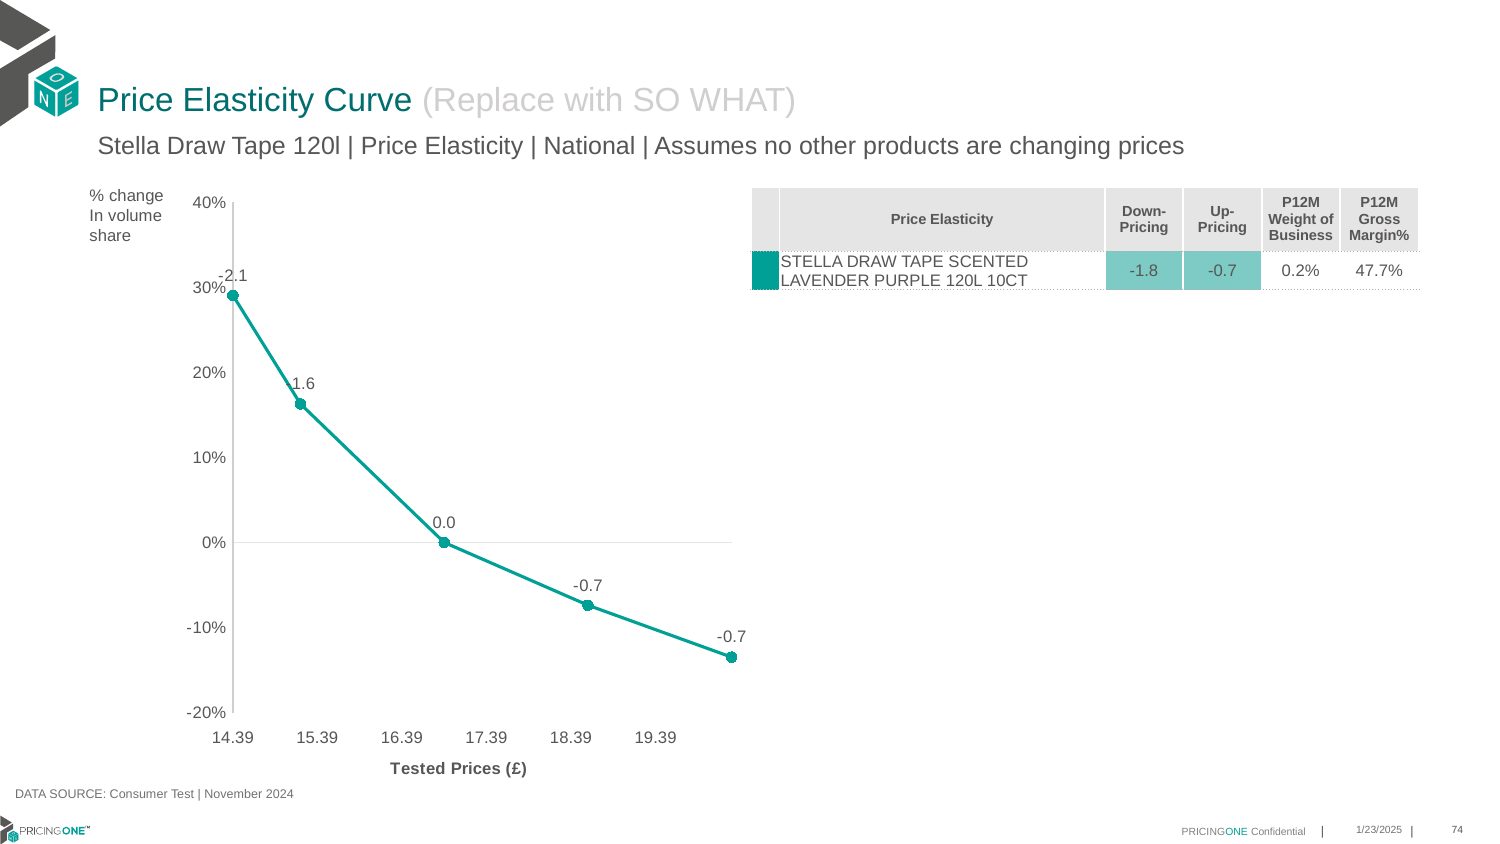

# Price Elasticity Curve (Replace with SO WHAT)
Stella Draw Tape 120l | Price Elasticity | National | Assumes no other products are changing prices
% change In volume share
|  | Price Elasticity | Down-Pricing | Up-Pricing | P12M Weight of Business | P12M Gross Margin% |
| --- | --- | --- | --- | --- | --- |
|  | STELLA DRAW TAPE SCENTED LAVENDER PURPLE 120L 10CT | -1.8 | -0.7 | 0.2% | 47.7% |

### Chart

| Category | STELLA DRAW TAPE SCENTED LAVENDER PURPLE 120L 10CT |
|---|---|
DATA SOURCE: Consumer Test | November 2024

1/23/2025
74